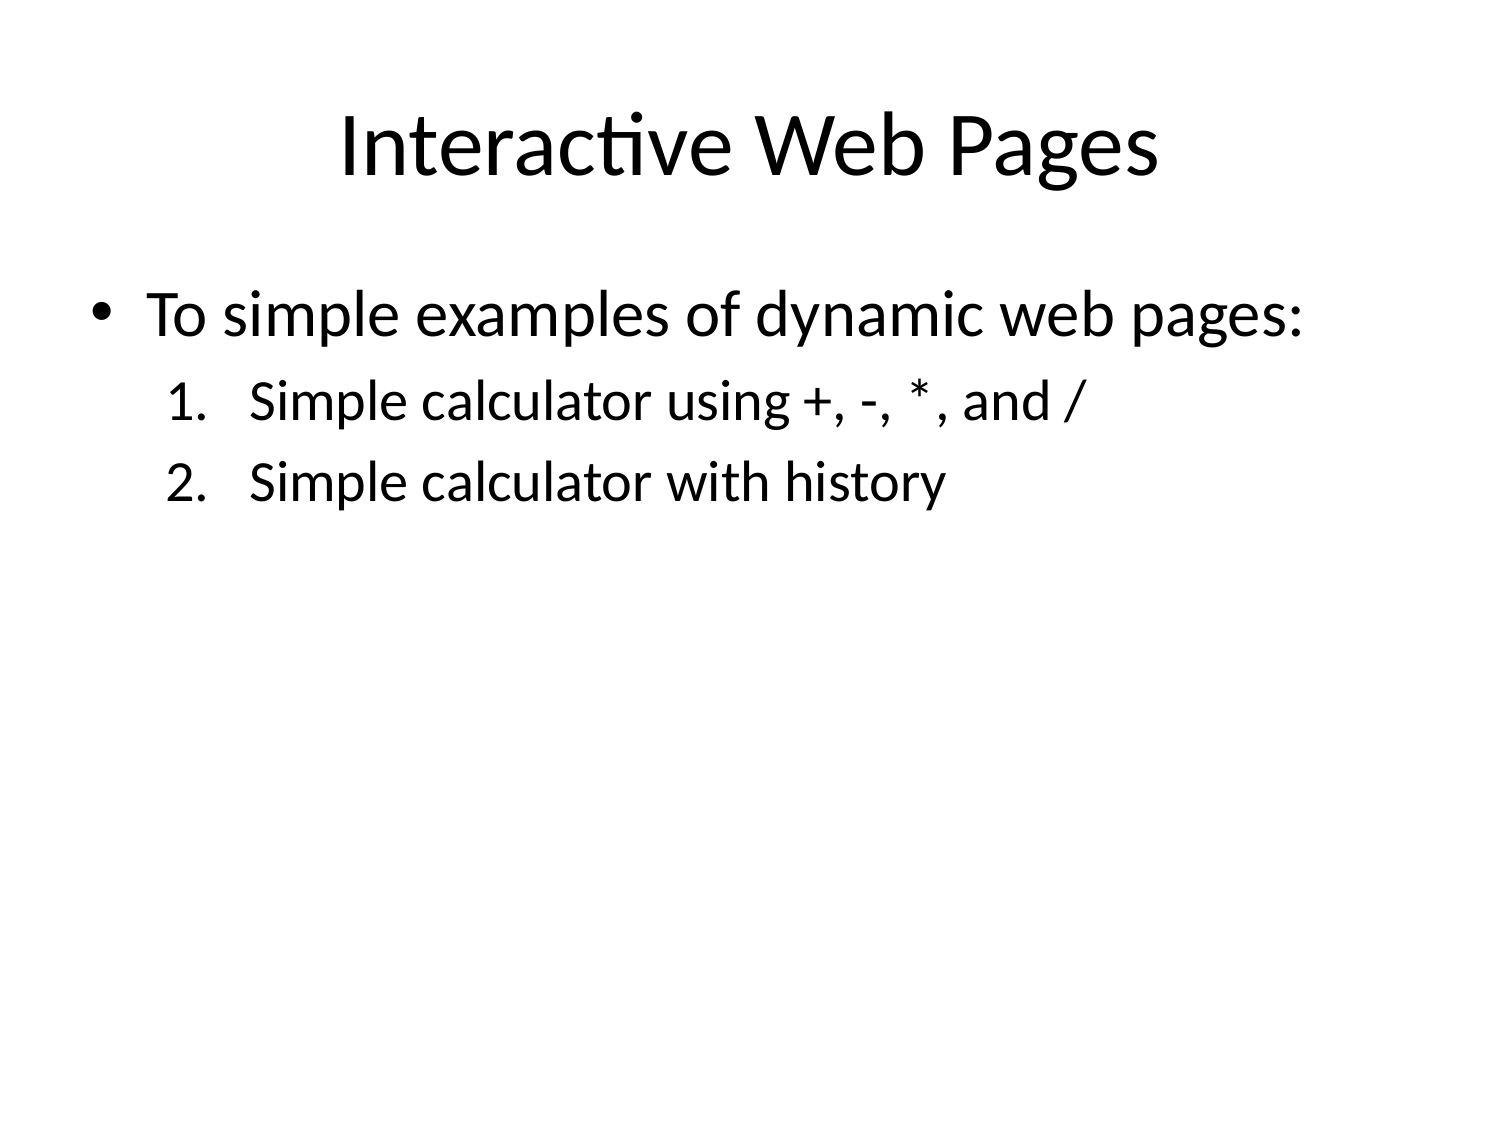

# Interactive Web Pages
To simple examples of dynamic web pages:
Simple calculator using +, -, *, and /
Simple calculator with history